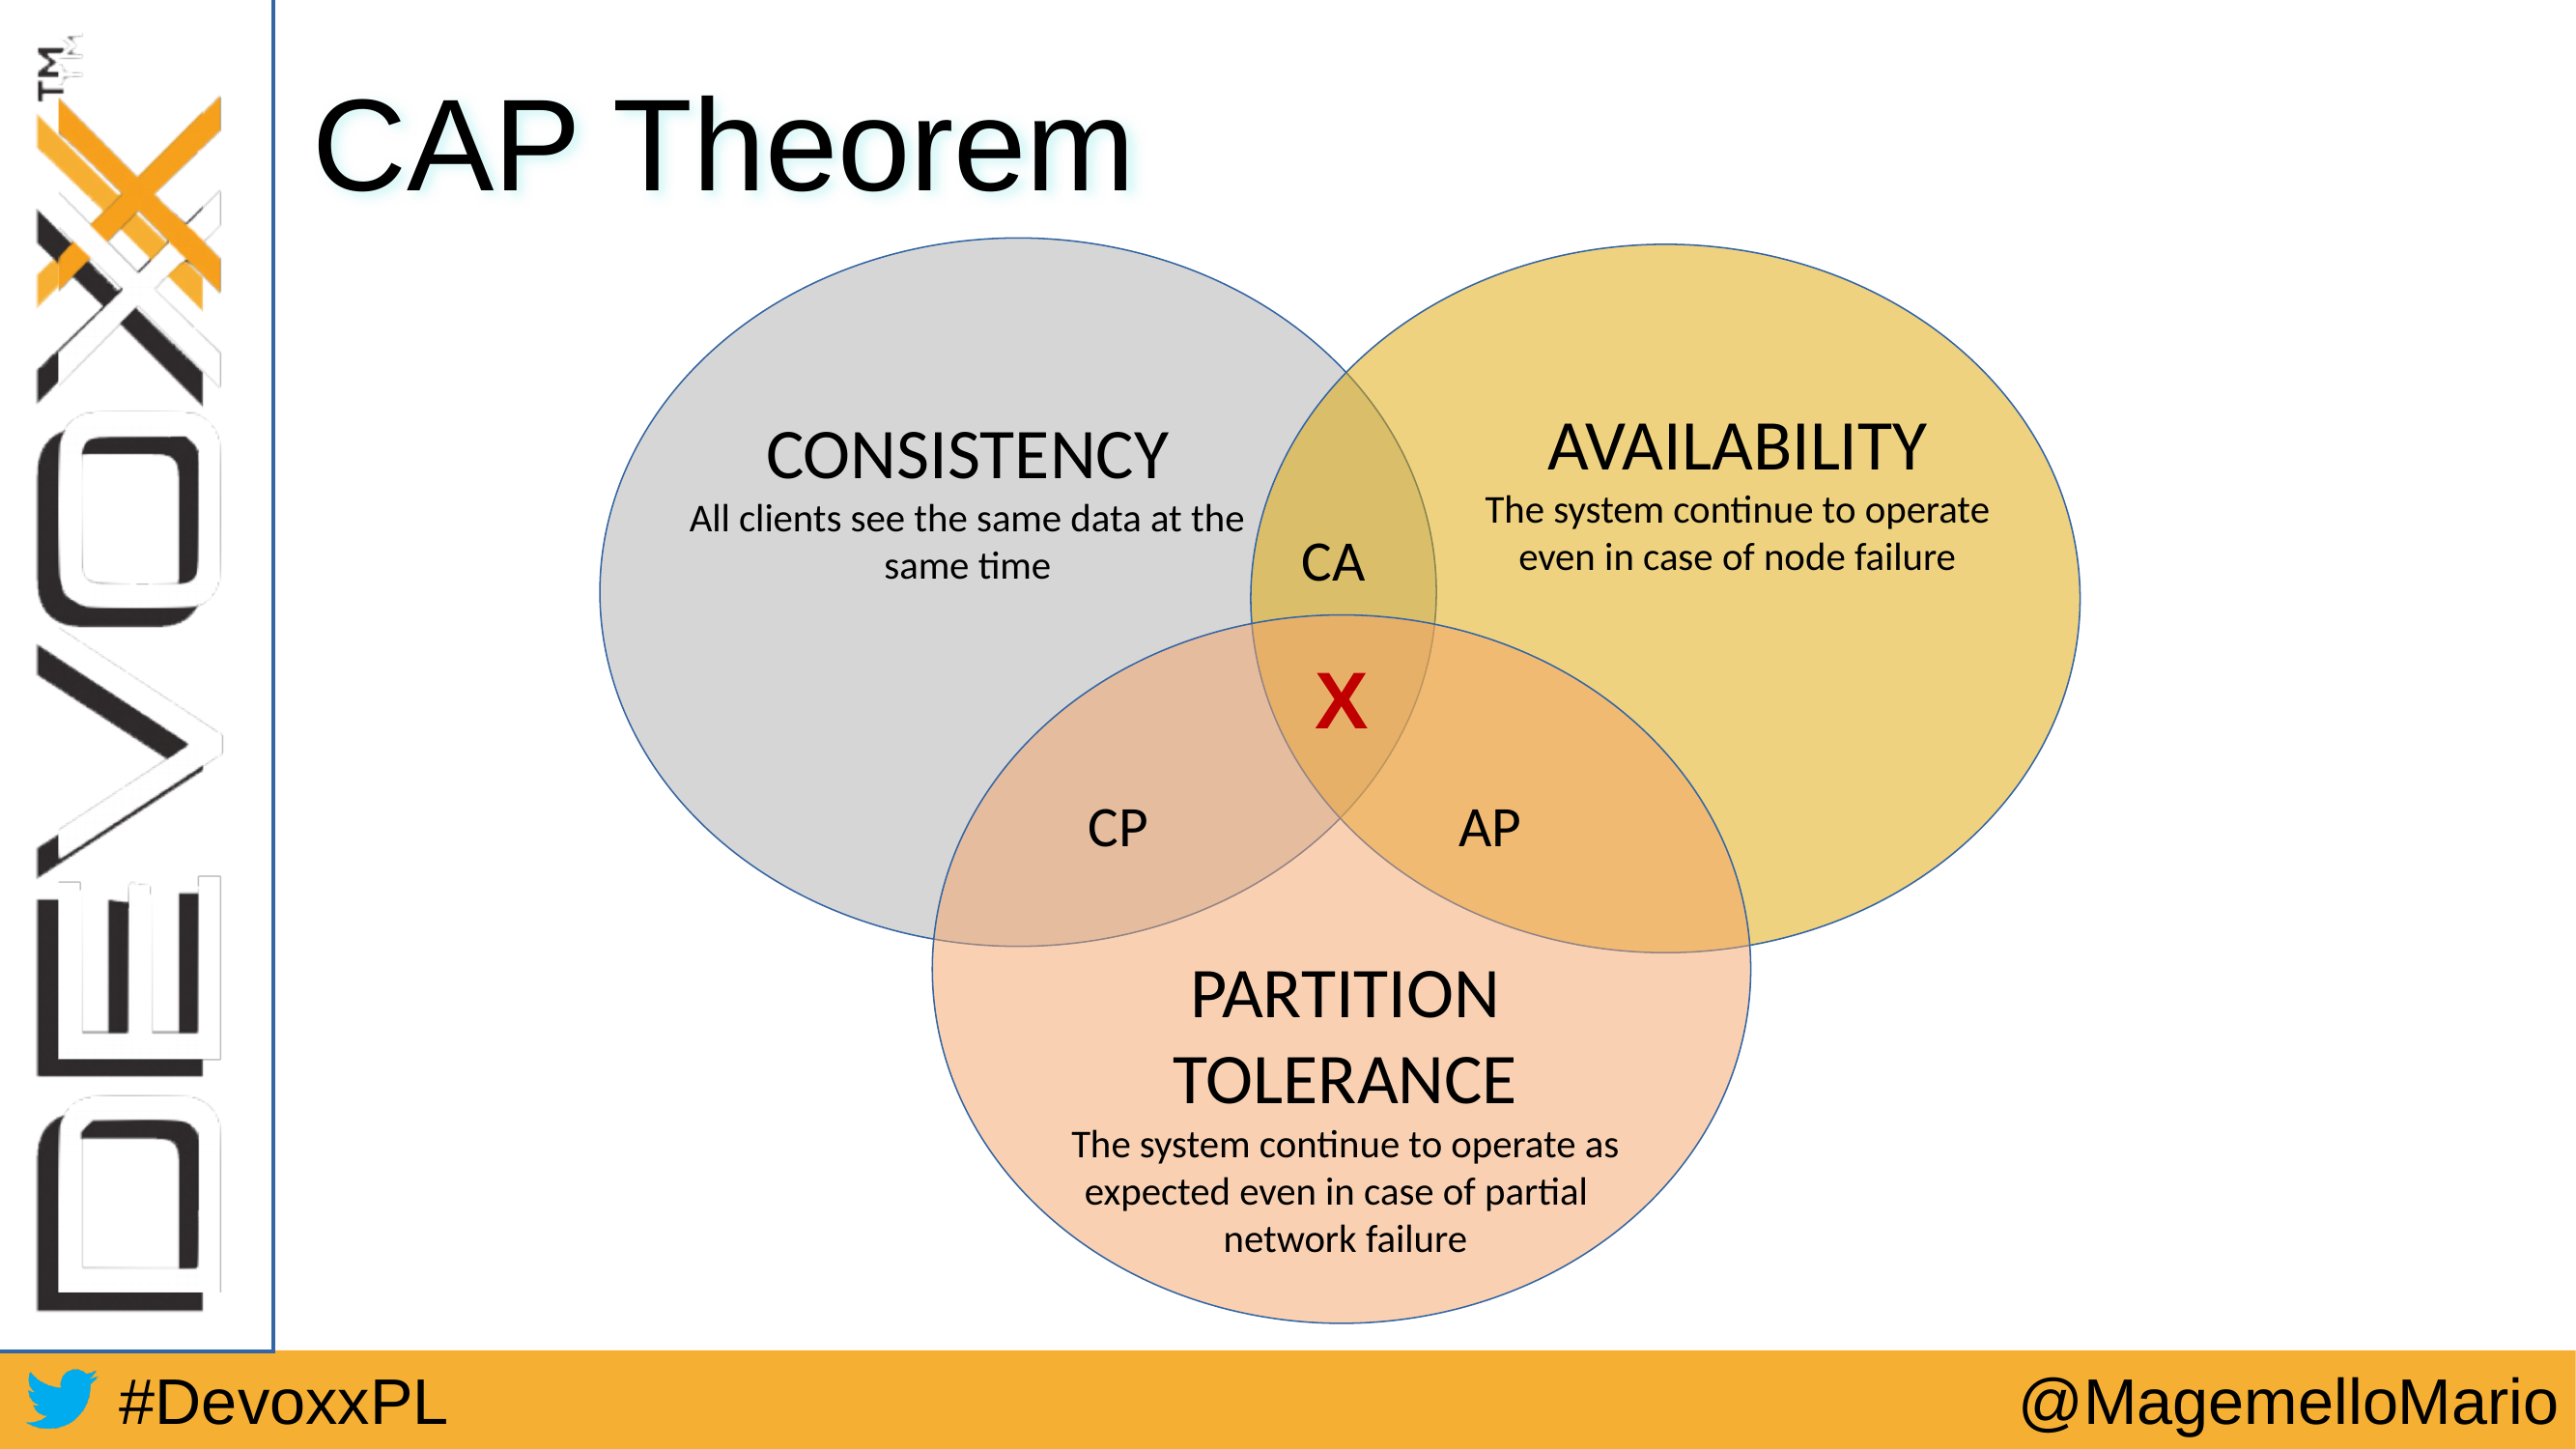

# CAP Theorem

CONSISTENCY
All clients see the same data at the same time

AVAILABILITY
The system continue to operate even in case of node failure

CA

CP
AP
PARTITION
TOLERANCE
The system continue to operate as expected even in case of partial   network failure
X